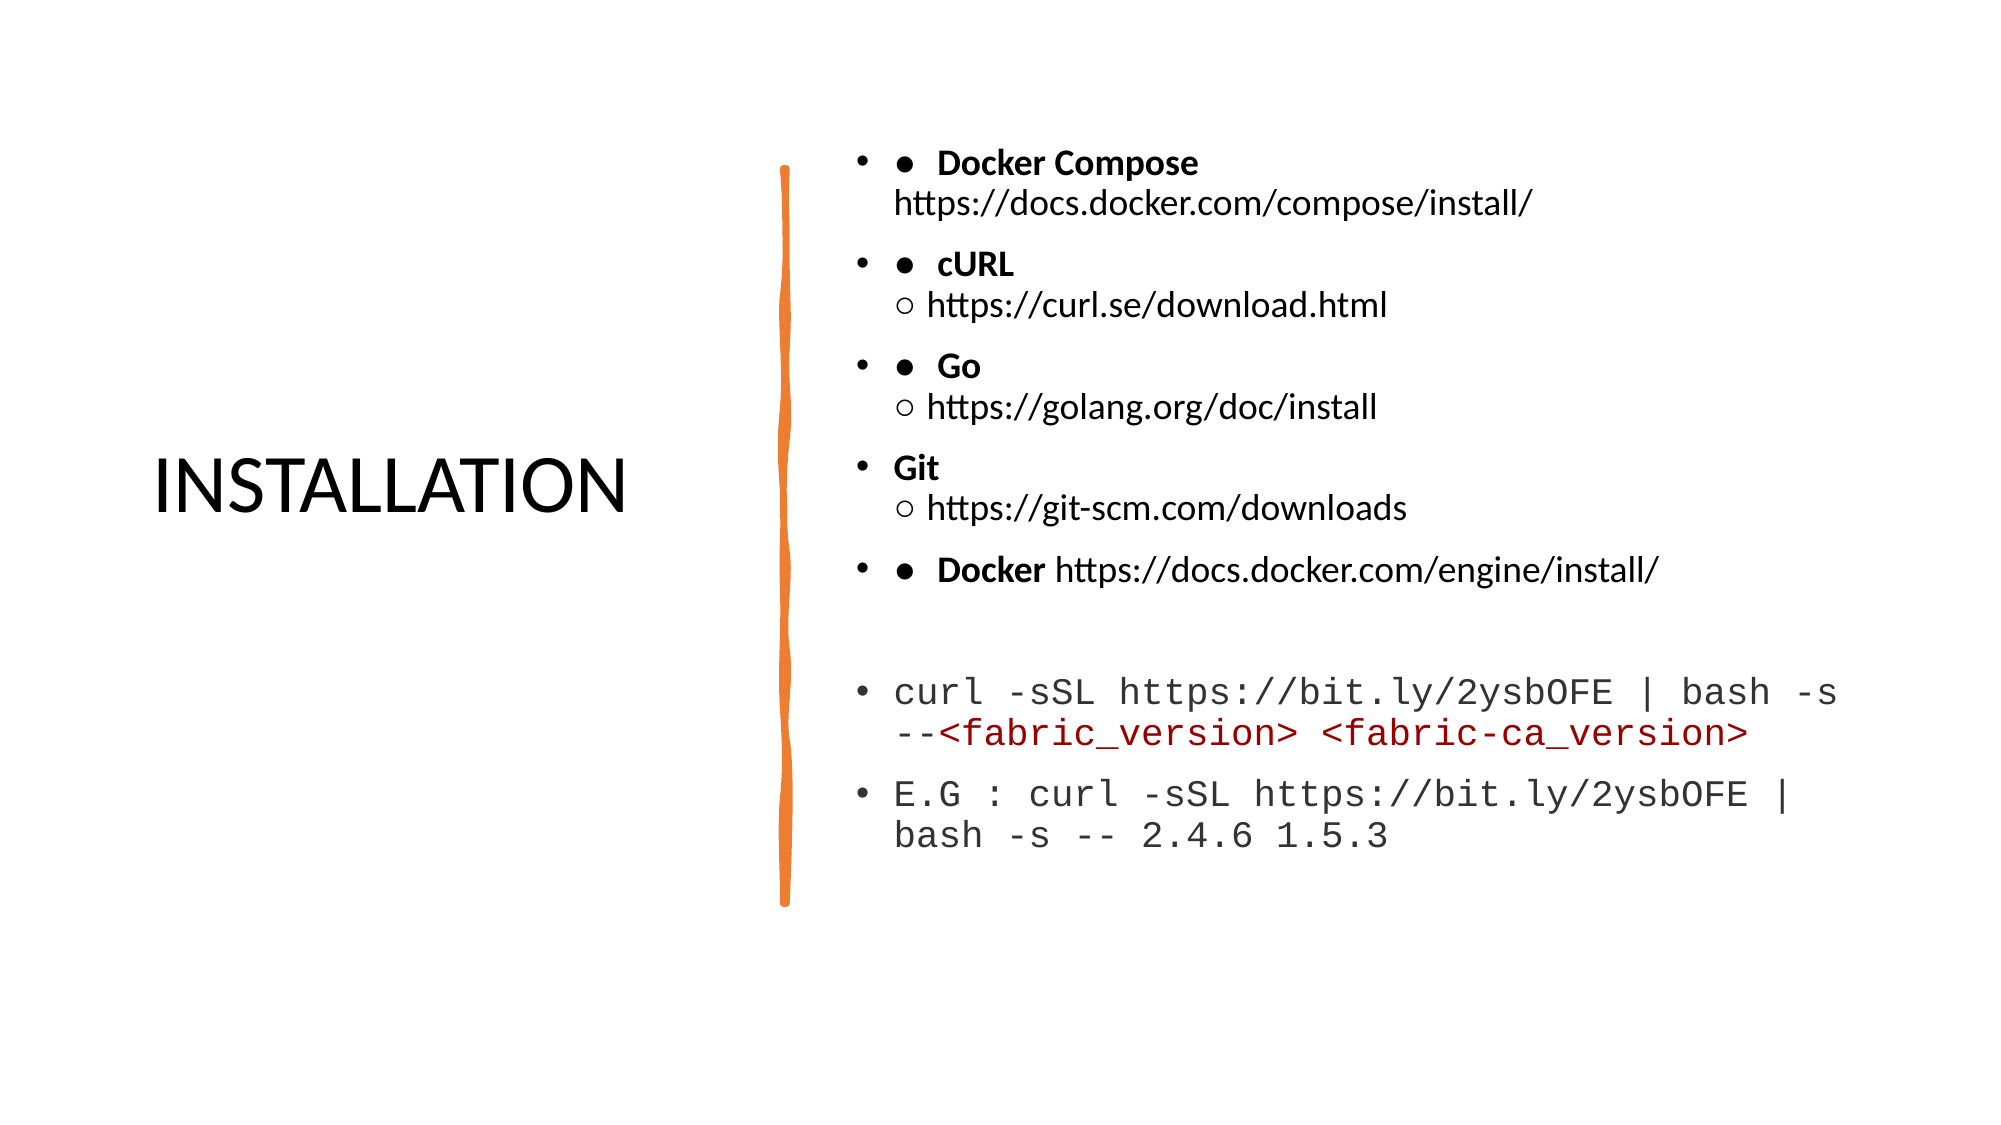

# INSTALLATION
●  Docker Compose  https://docs.docker.com/compose/install/
●  cURL
○ https://curl.se/download.html
●  Go
○ https://golang.org/doc/install
Git
○ https://git-scm.com/downloads
●  Docker https://docs.docker.com/engine/install/

curl -sSL https://bit.ly/2ysbOFE | bash -s --<fabric_version> <fabric-ca_version>
E.G : curl -sSL https://bit.ly/2ysbOFE | bash -s -- 2.4.6 1.5.3